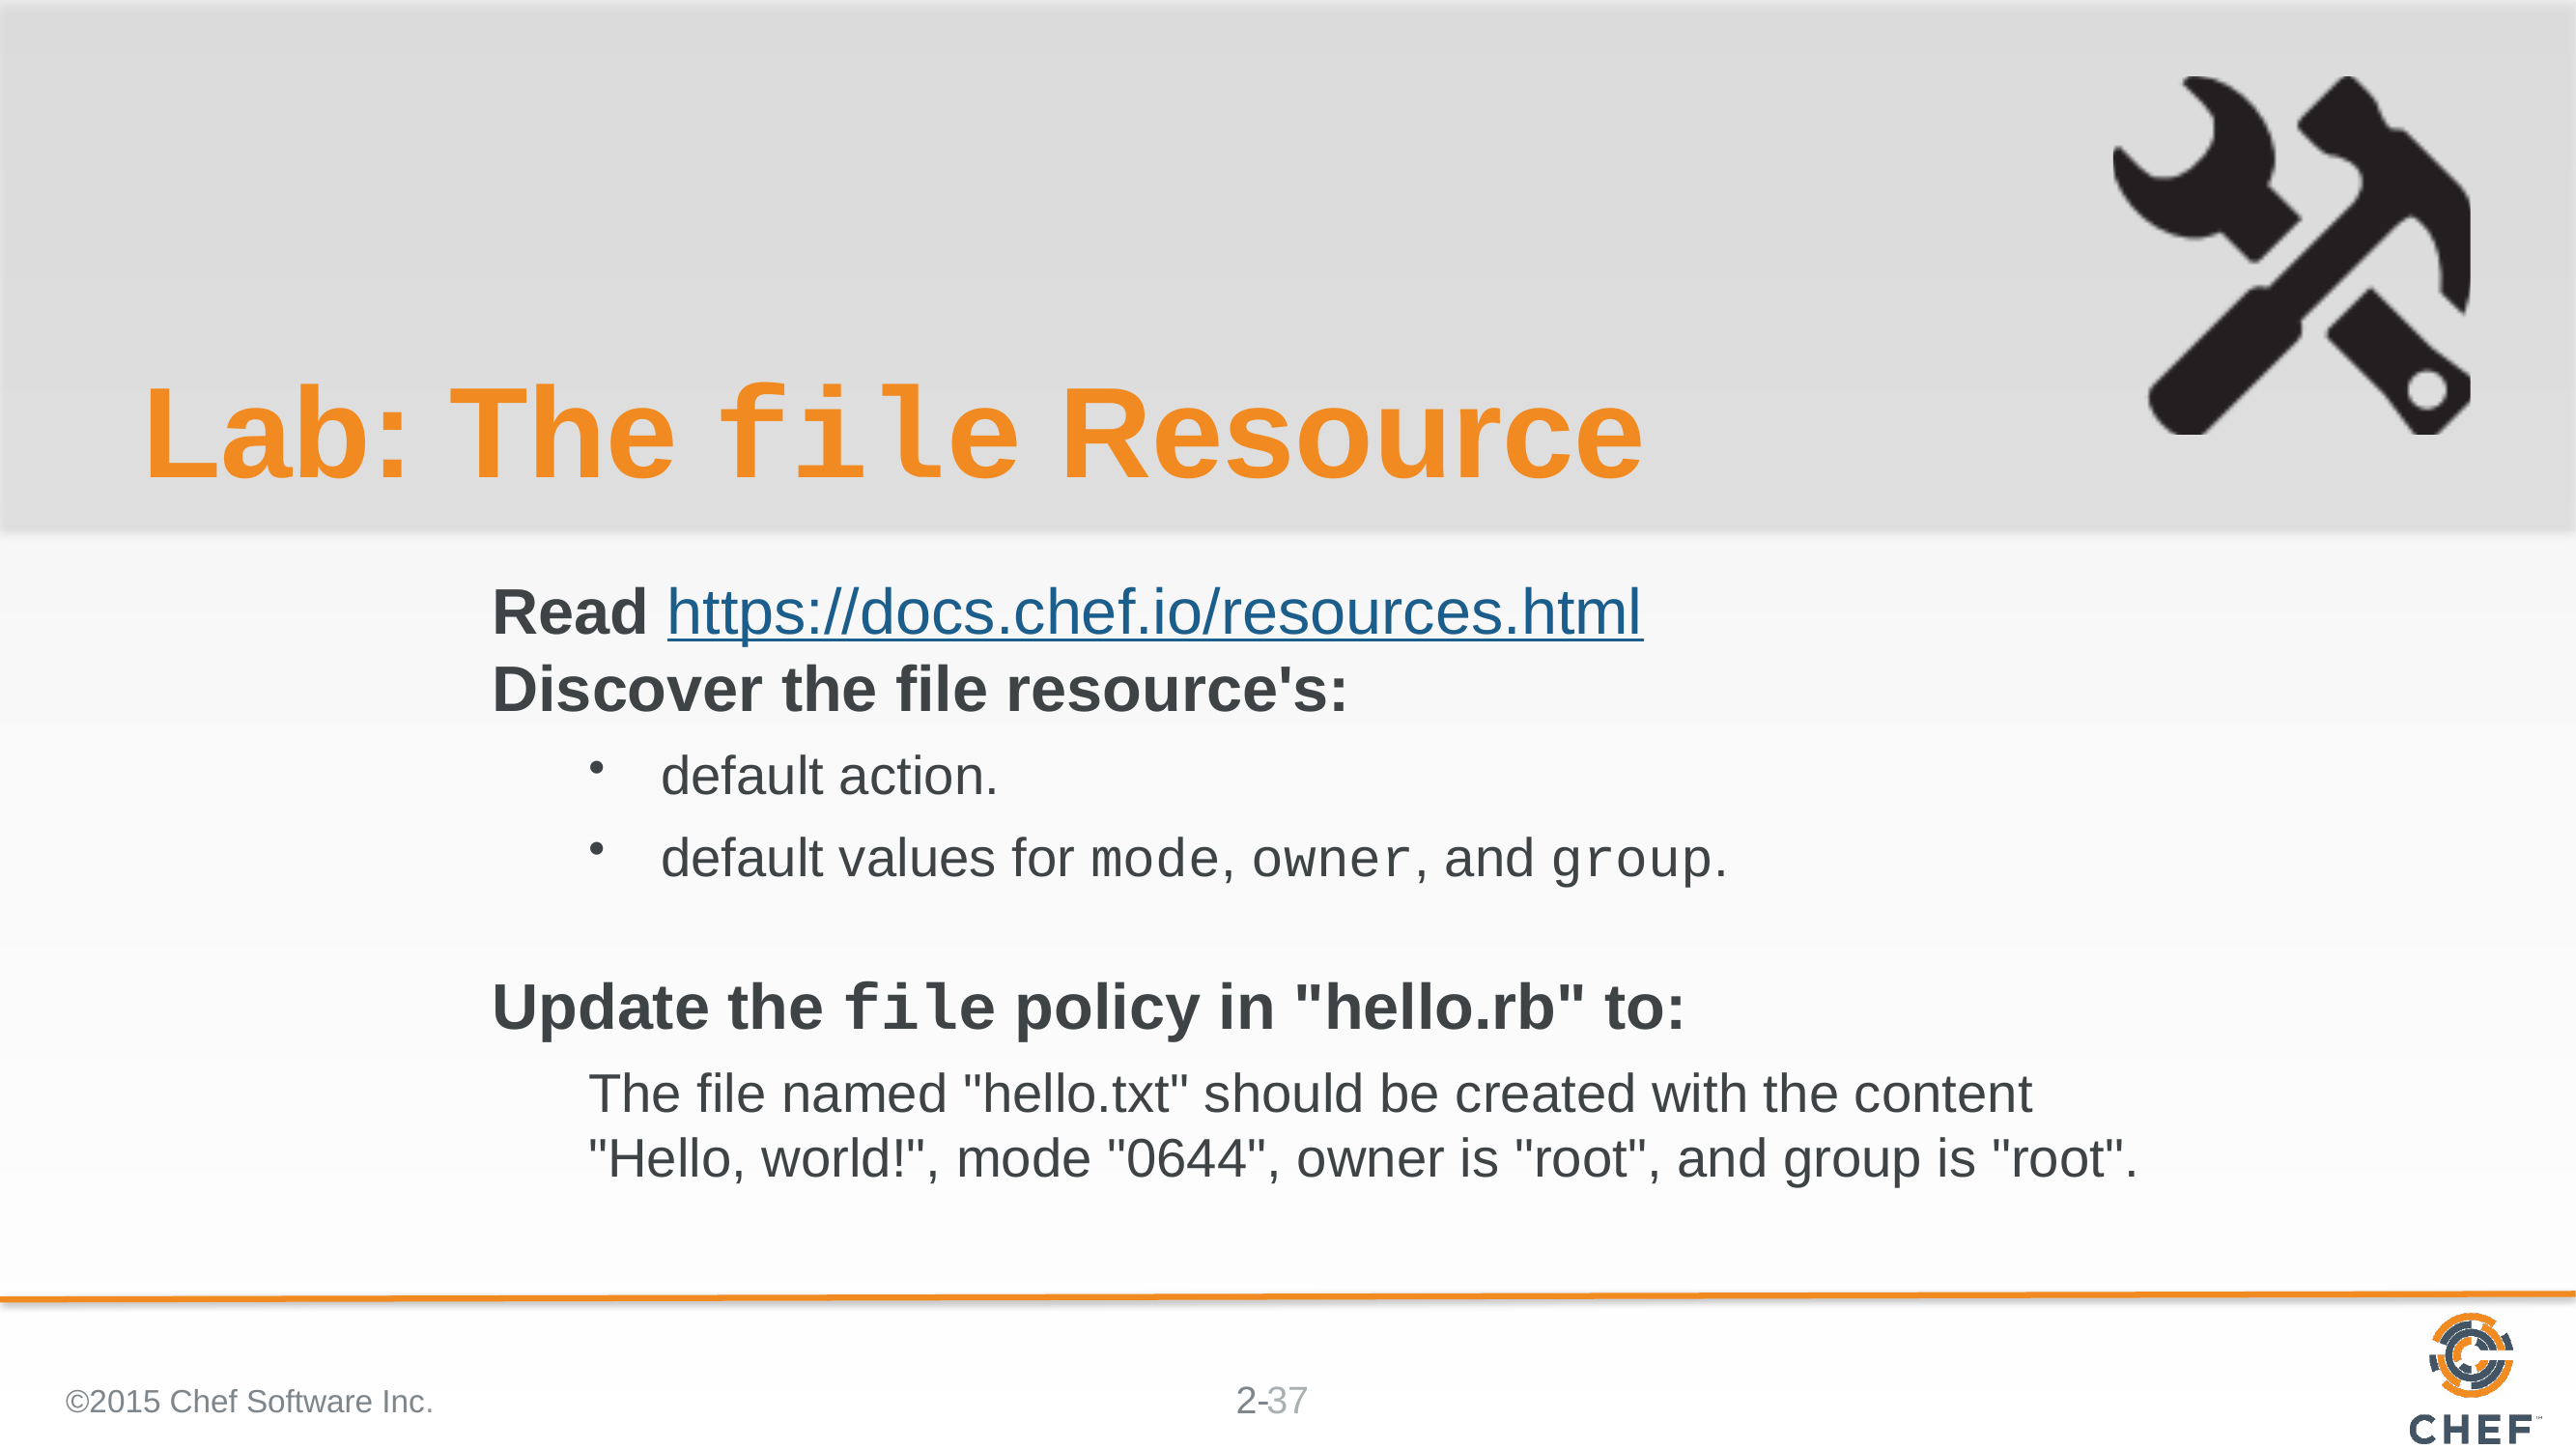

# Lab: The file Resource
Read https://docs.chef.io/resources.html
Discover the file resource's:
default action.
default values for mode, owner, and group.

Update the file policy in "hello.rb" to:
The file named "hello.txt" should be created with the content "Hello, world!", mode "0644", owner is "root", and group is "root".

©2015 Chef Software Inc.
37